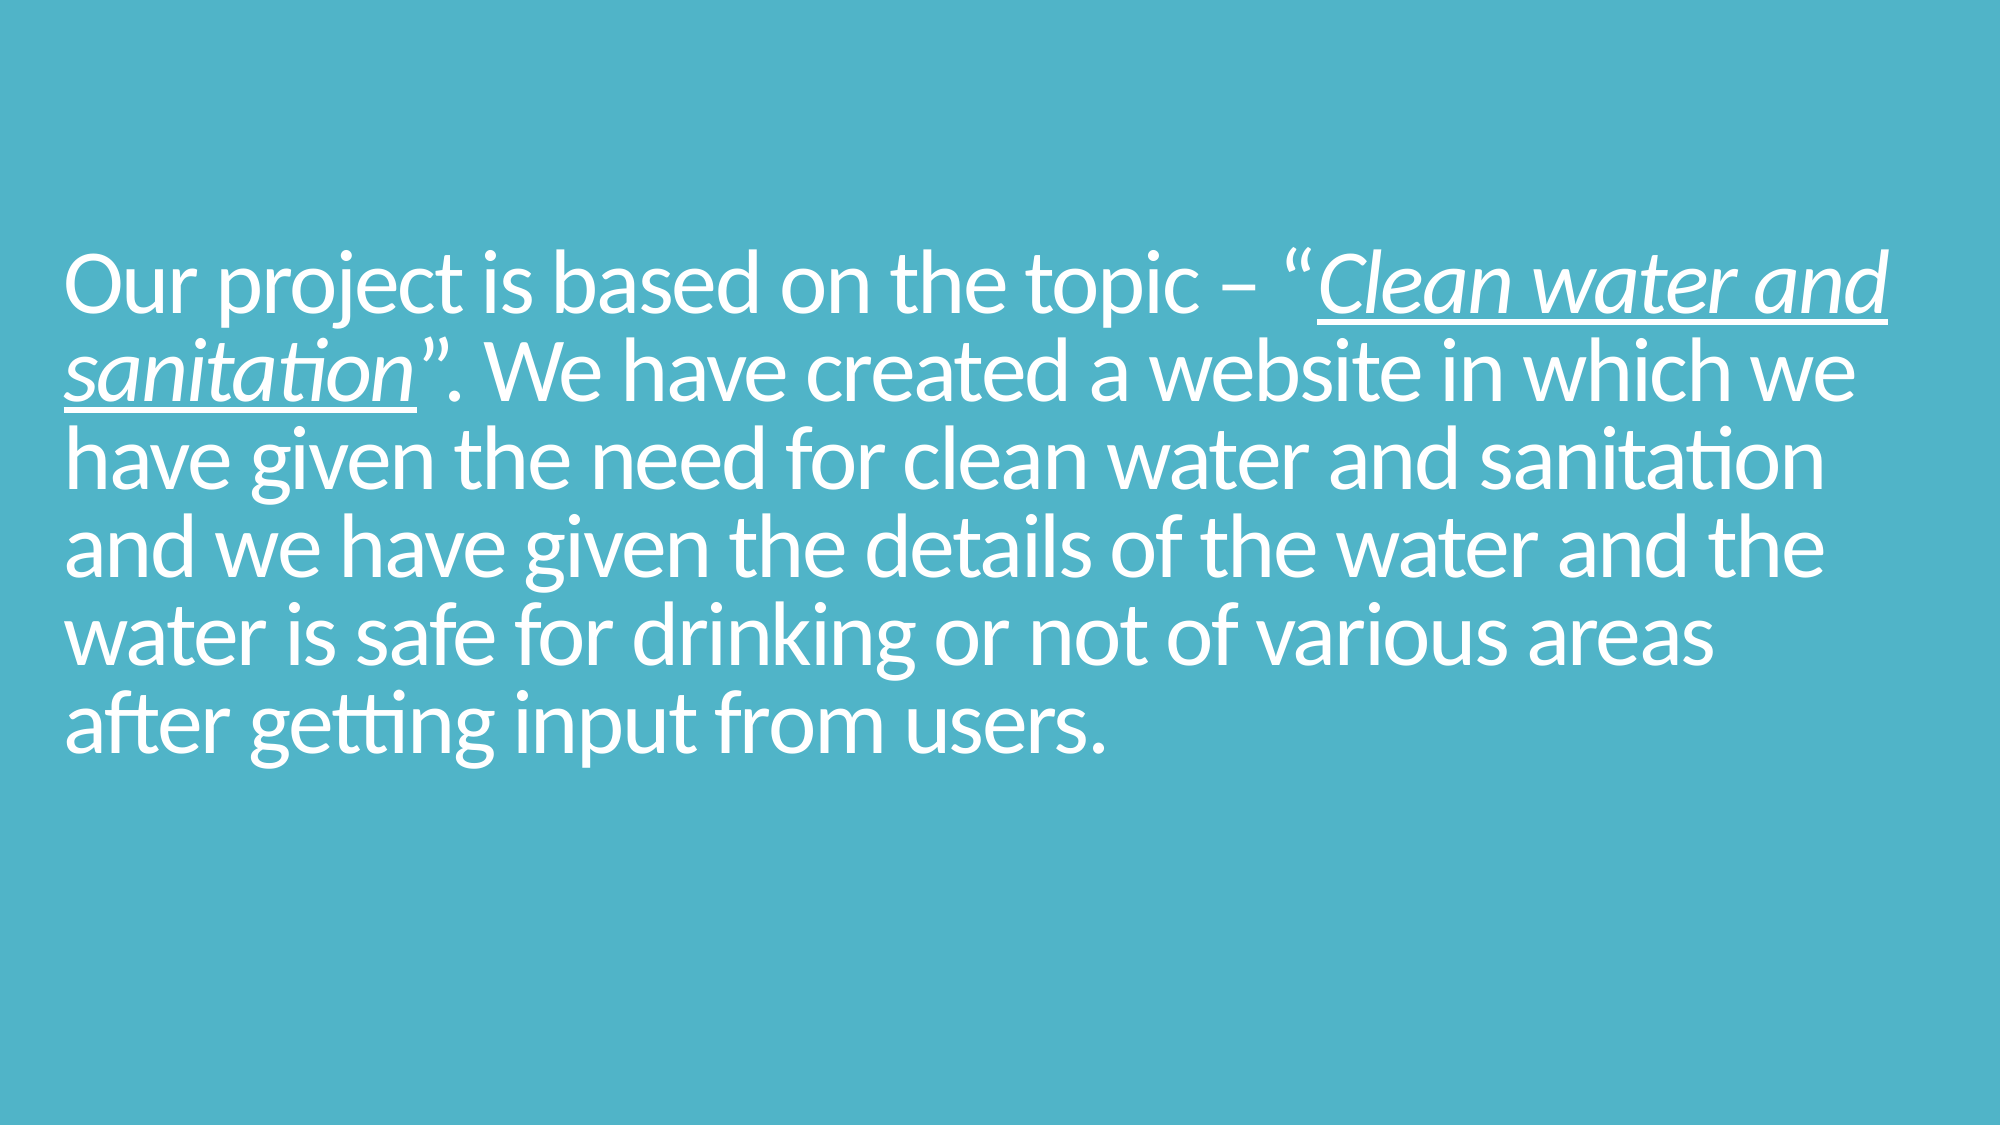

# Our project is based on the topic – “Clean water and sanitation”. We have created a website in which we have given the need for clean water and sanitation and we have given the details of the water and the water is safe for drinking or not of various areas after getting input from users.